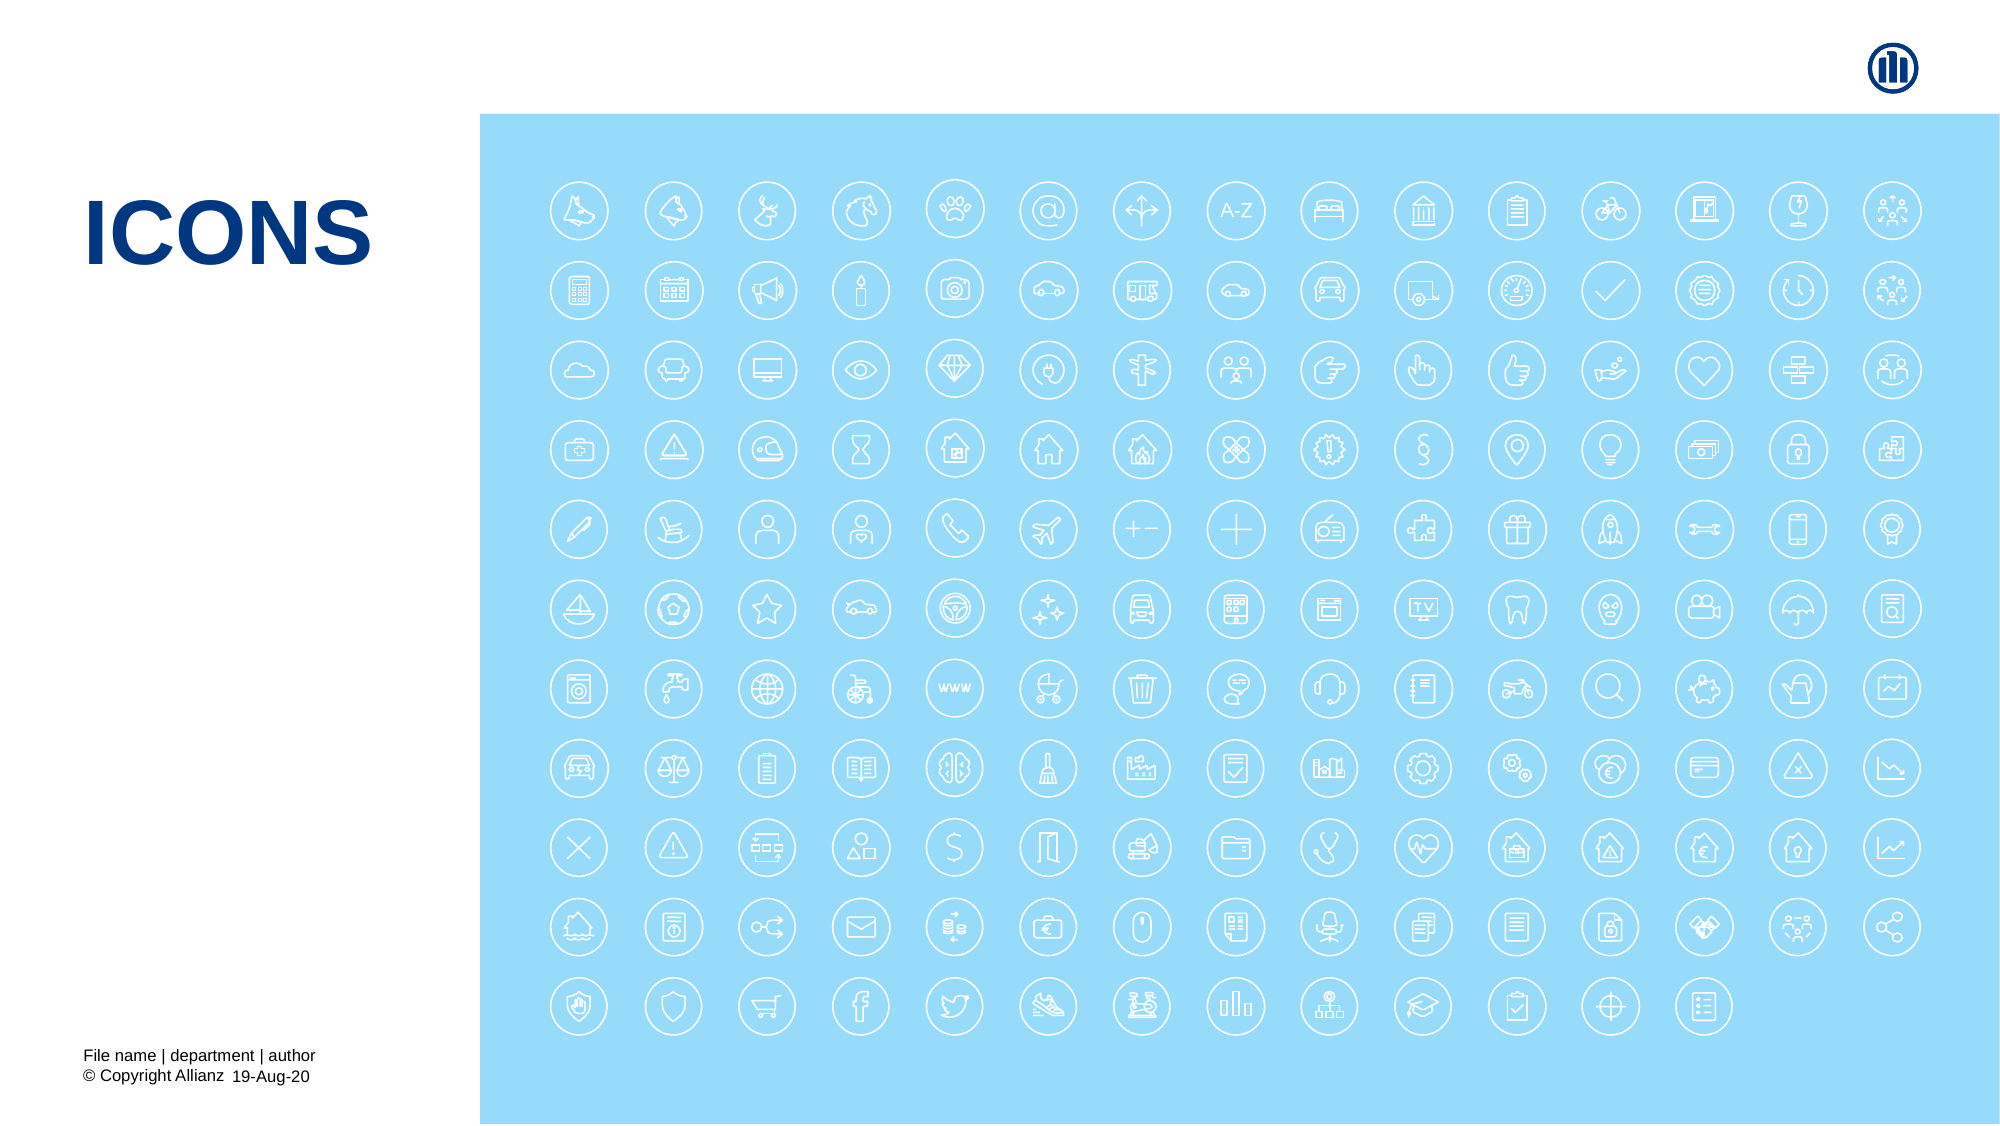

# Icons

File name | department | author
68
19-Aug-20